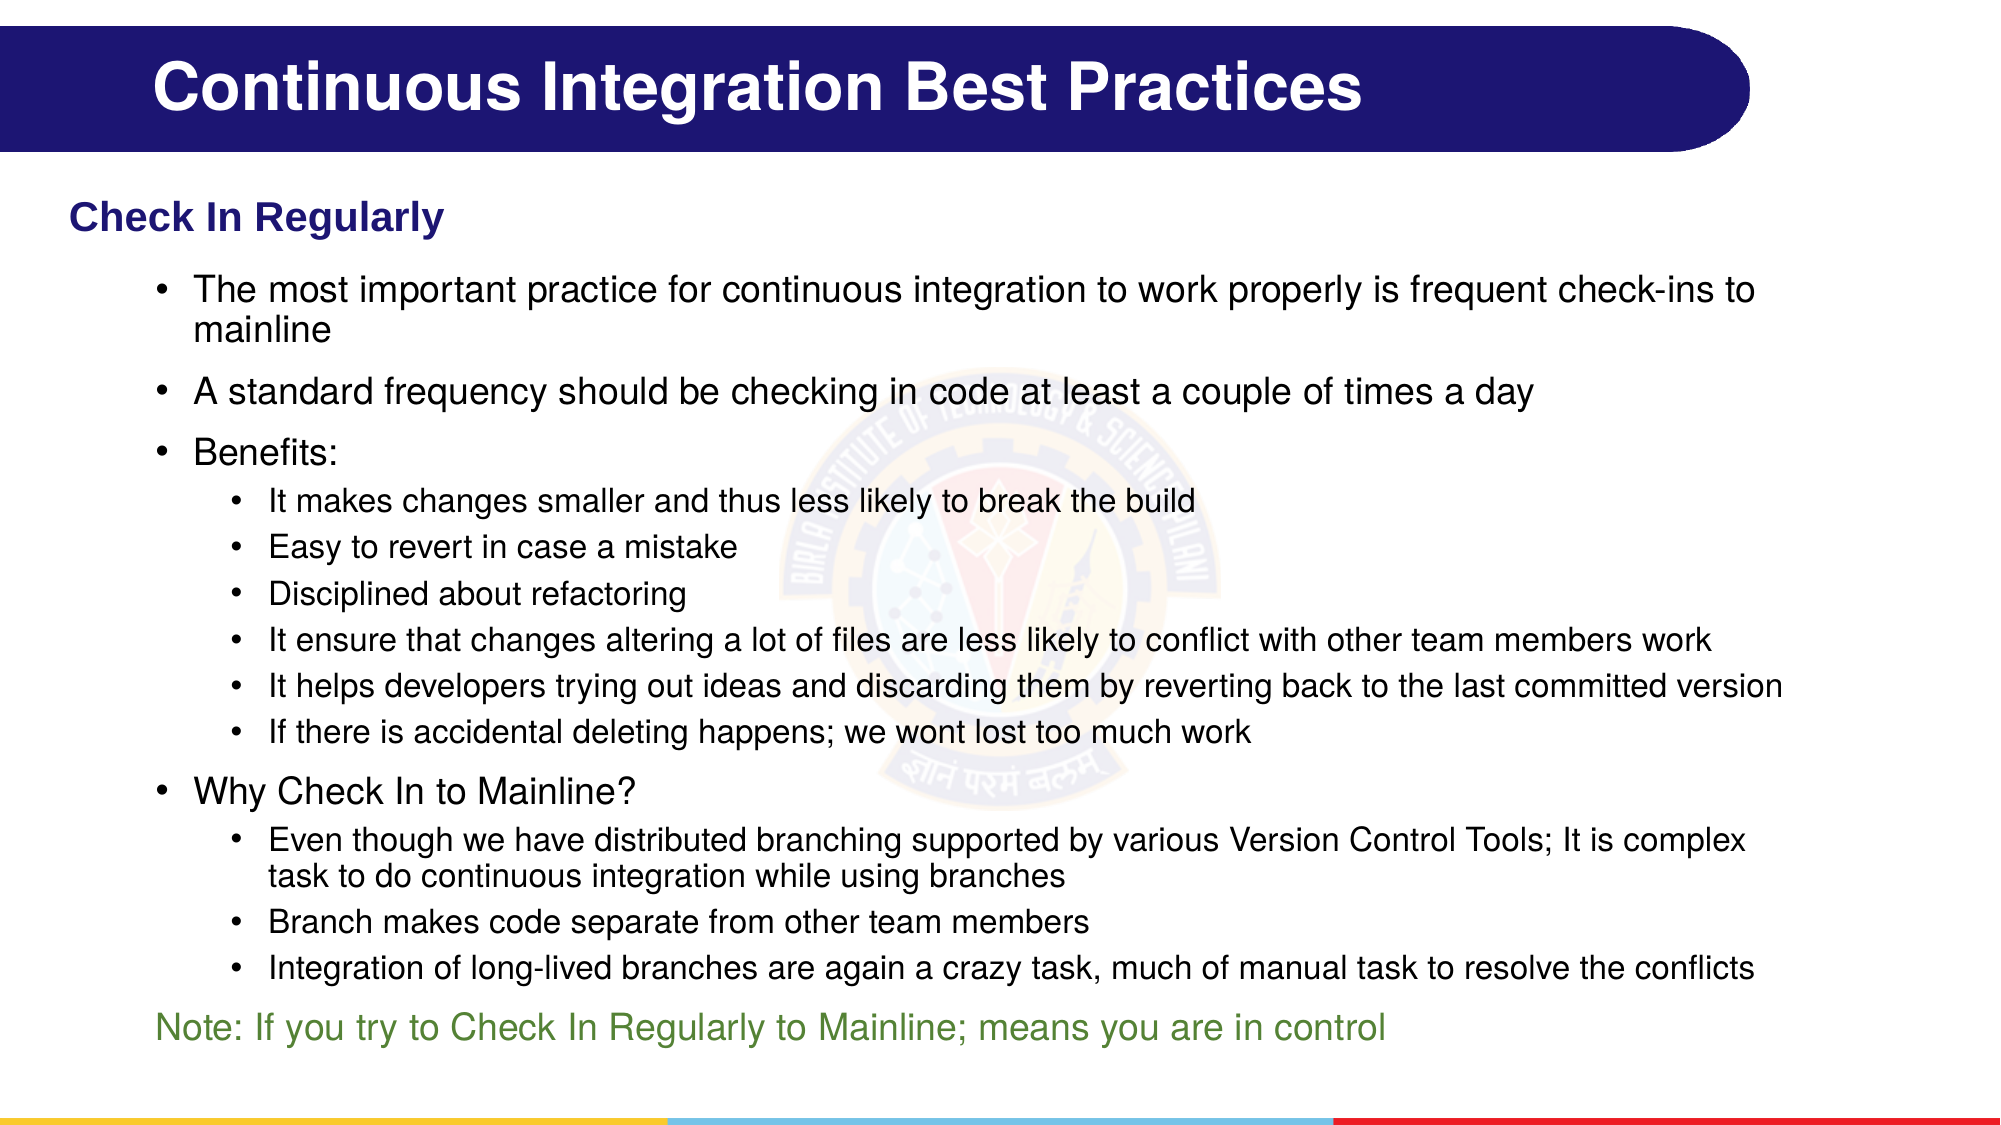

# Continuous Integration Best Practices
Check In Regularly
The most important practice for continuous integration to work properly is frequent check-ins to mainline
A standard frequency should be checking in code at least a couple of times a day
Benefits:
It makes changes smaller and thus less likely to break the build
Easy to revert in case a mistake
Disciplined about refactoring
It ensure that changes altering a lot of files are less likely to conflict with other team members work
It helps developers trying out ideas and discarding them by reverting back to the last committed version
If there is accidental deleting happens; we wont lost too much work
Why Check In to Mainline?
Even though we have distributed branching supported by various Version Control Tools; It is complex task to do continuous integration while using branches
Branch makes code separate from other team members
Integration of long-lived branches are again a crazy task, much of manual task to resolve the conflicts
Note: If you try to Check In Regularly to Mainline; means you are in control